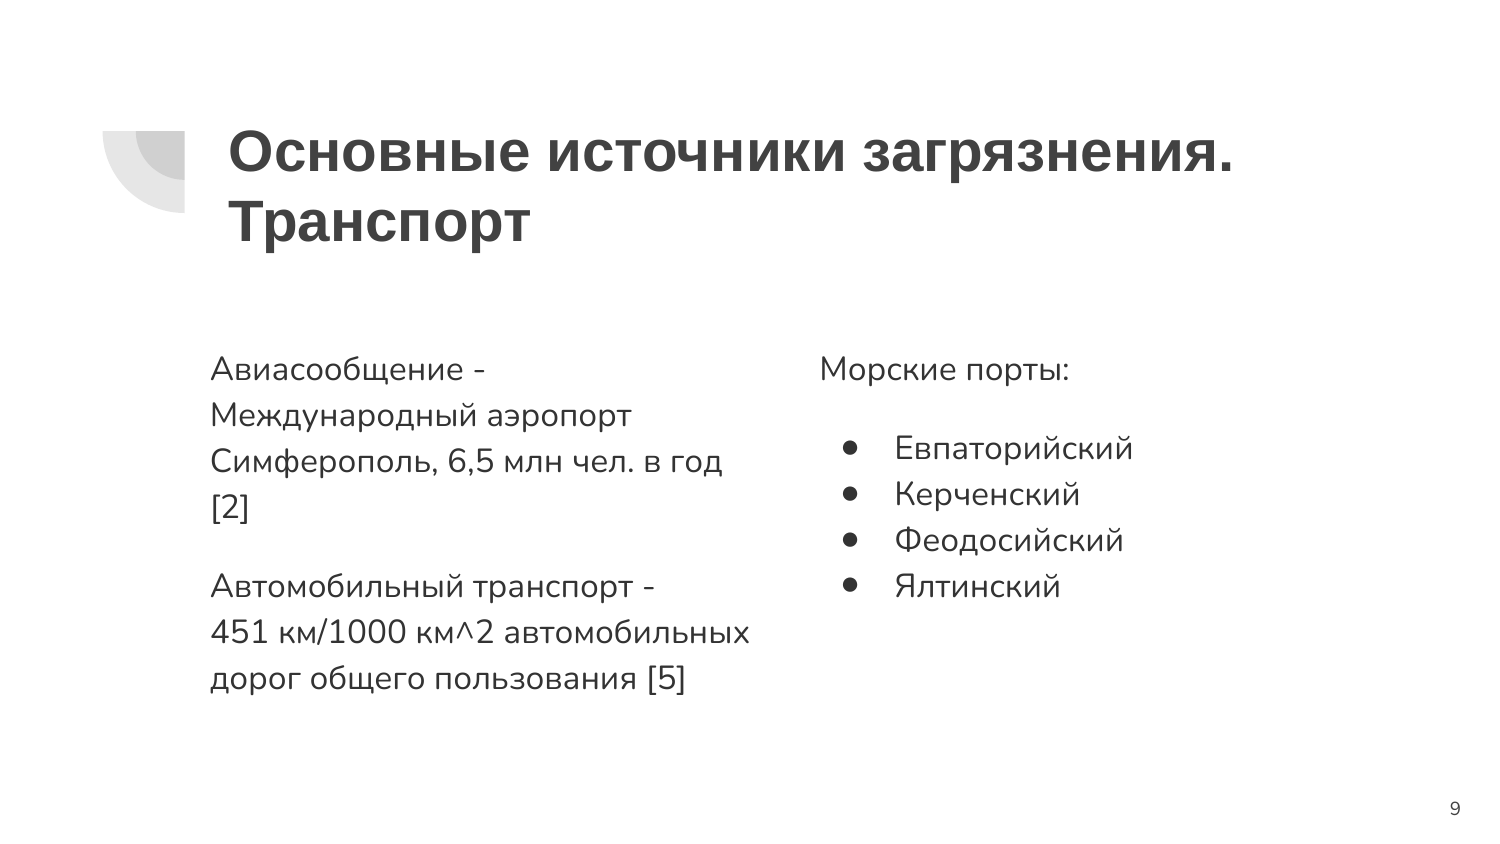

# Основные источники загрязнения.
Транспорт
Авиасообщение -
Международный аэропорт Симферополь, 6,5 млн чел. в год [2]
Автомобильный транспорт -
451 км/1000 км^2 автомобильных дорог общего пользования [5]
Морские порты:
Евпаторийский
Керченский
Феодосийский
Ялтинский

9